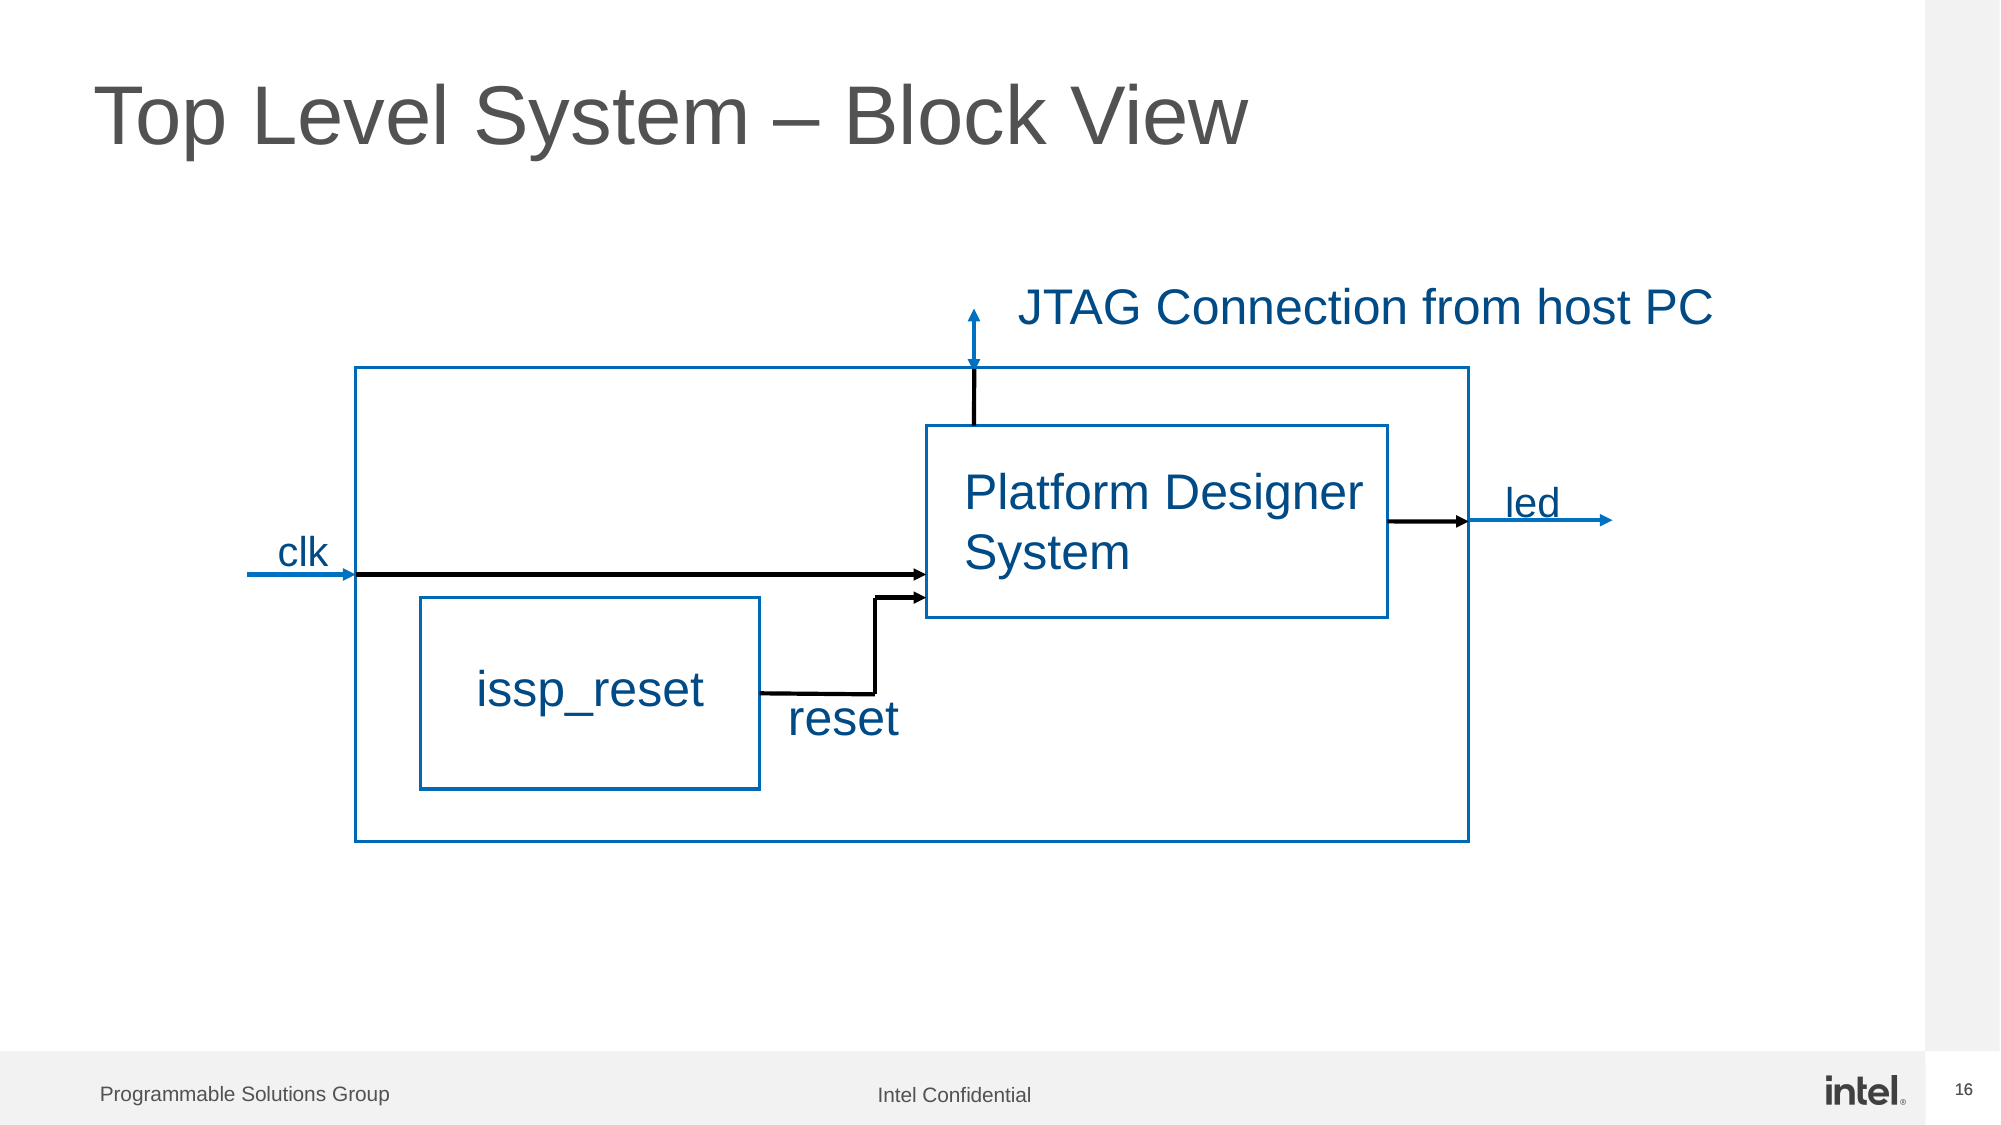

# Top Level System – Block View
JTAG Connection from host PC

Platform Designer
System
led
clk

issp_reset
reset